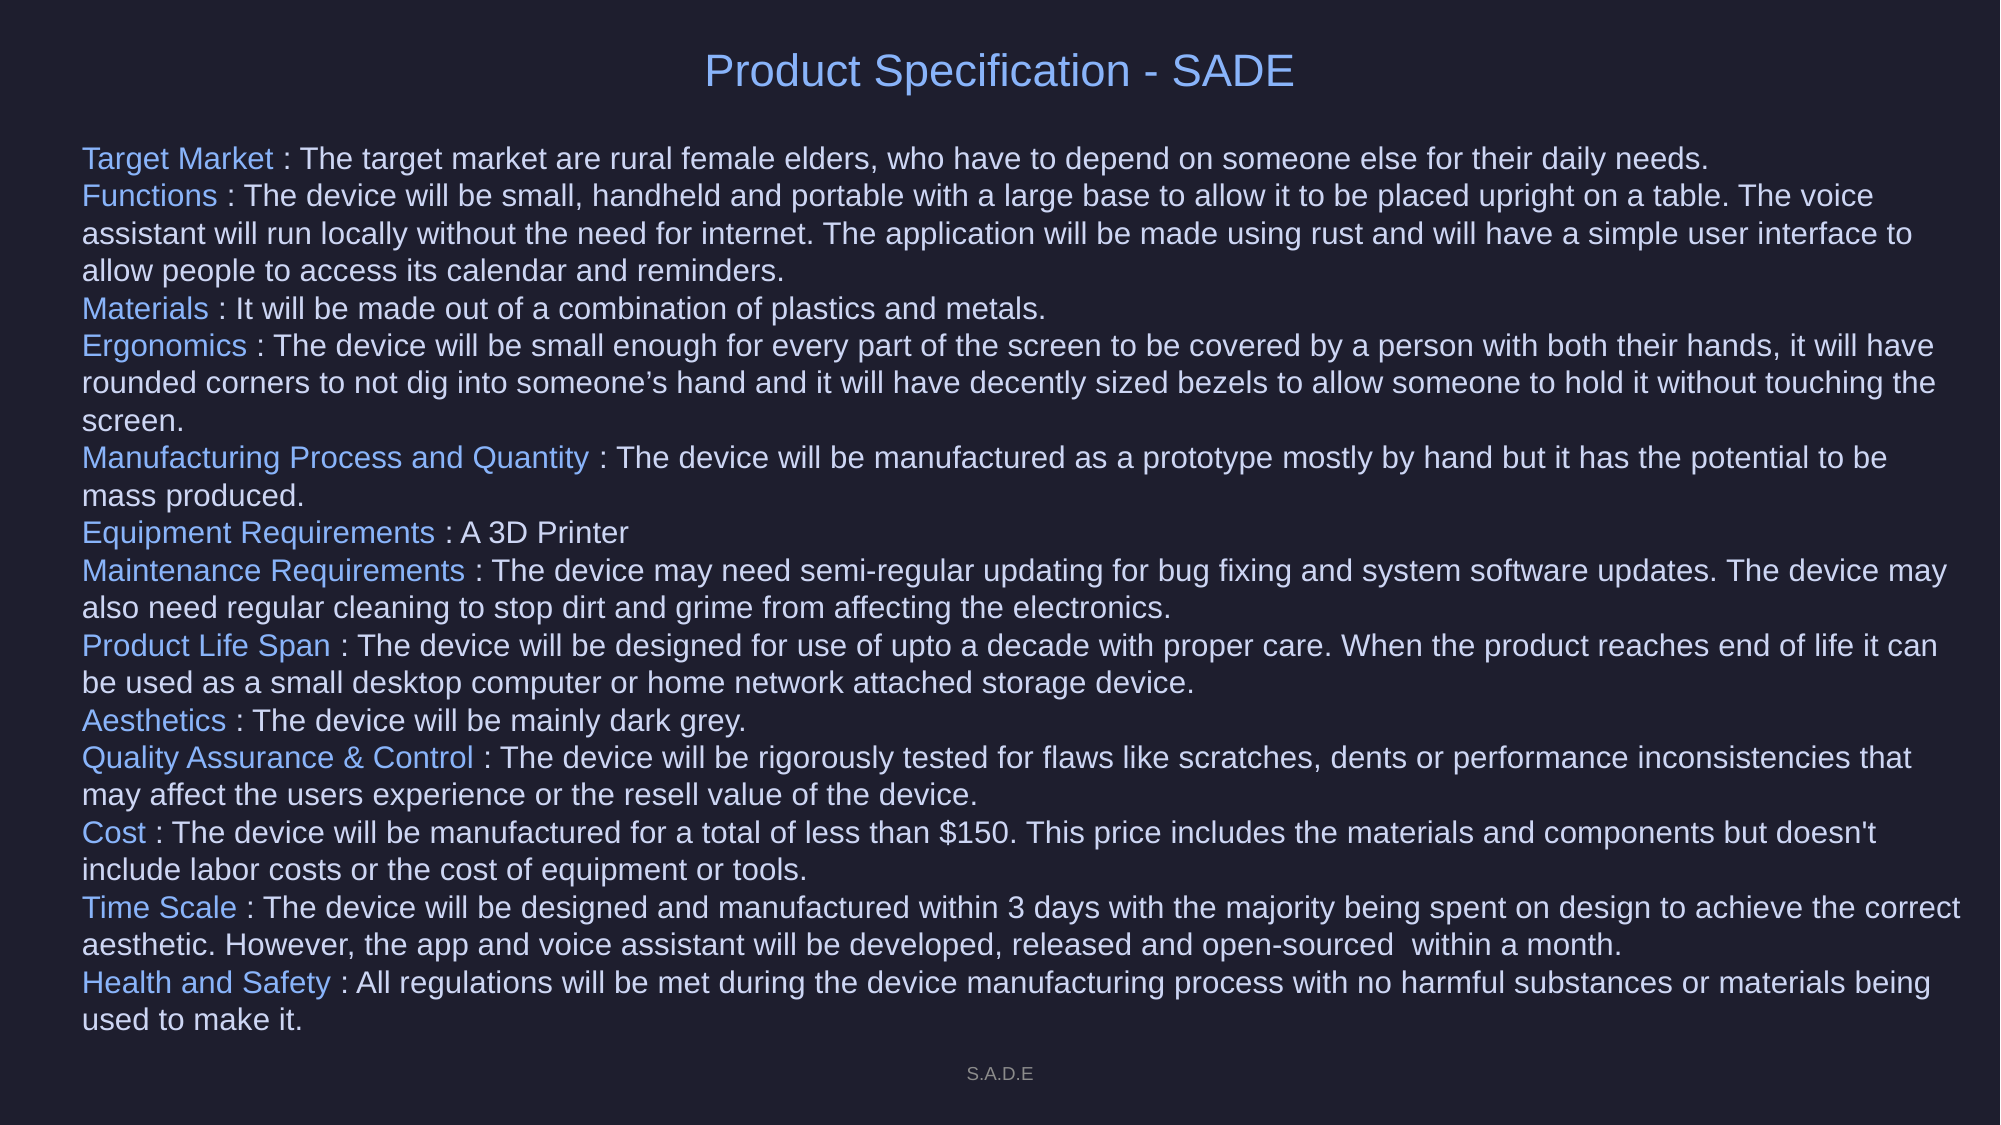

# Product Specification - SADE
Target Market : The target market are rural female elders, who have to depend on someone else for their daily needs.
Functions : The device will be small, handheld and portable with a large base to allow it to be placed upright on a table. The voice assistant will run locally without the need for internet. The application will be made using rust and will have a simple user interface to allow people to access its calendar and reminders.
Materials : It will be made out of a combination of plastics and metals.
Ergonomics : The device will be small enough for every part of the screen to be covered by a person with both their hands, it will have rounded corners to not dig into someone’s hand and it will have decently sized bezels to allow someone to hold it without touching the screen.
Manufacturing Process and Quantity : The device will be manufactured as a prototype mostly by hand but it has the potential to be mass produced.
Equipment Requirements : A 3D Printer
Maintenance Requirements : The device may need semi-regular updating for bug fixing and system software updates. The device may also need regular cleaning to stop dirt and grime from affecting the electronics.
Product Life Span : The device will be designed for use of upto a decade with proper care. When the product reaches end of life it can be used as a small desktop computer or home network attached storage device.
Aesthetics : The device will be mainly dark grey.
Quality Assurance & Control : The device will be rigorously tested for flaws like scratches, dents or performance inconsistencies that may affect the users experience or the resell value of the device.
Cost : The device will be manufactured for a total of less than $150. This price includes the materials and components but doesn't include labor costs or the cost of equipment or tools.
Time Scale : The device will be designed and manufactured within 3 days with the majority being spent on design to achieve the correct aesthetic. However, the app and voice assistant will be developed, released and open-sourced  within a month.
Health and Safety : All regulations will be met during the device manufacturing process with no harmful substances or materials being used to make it.
S.A.D.E
8